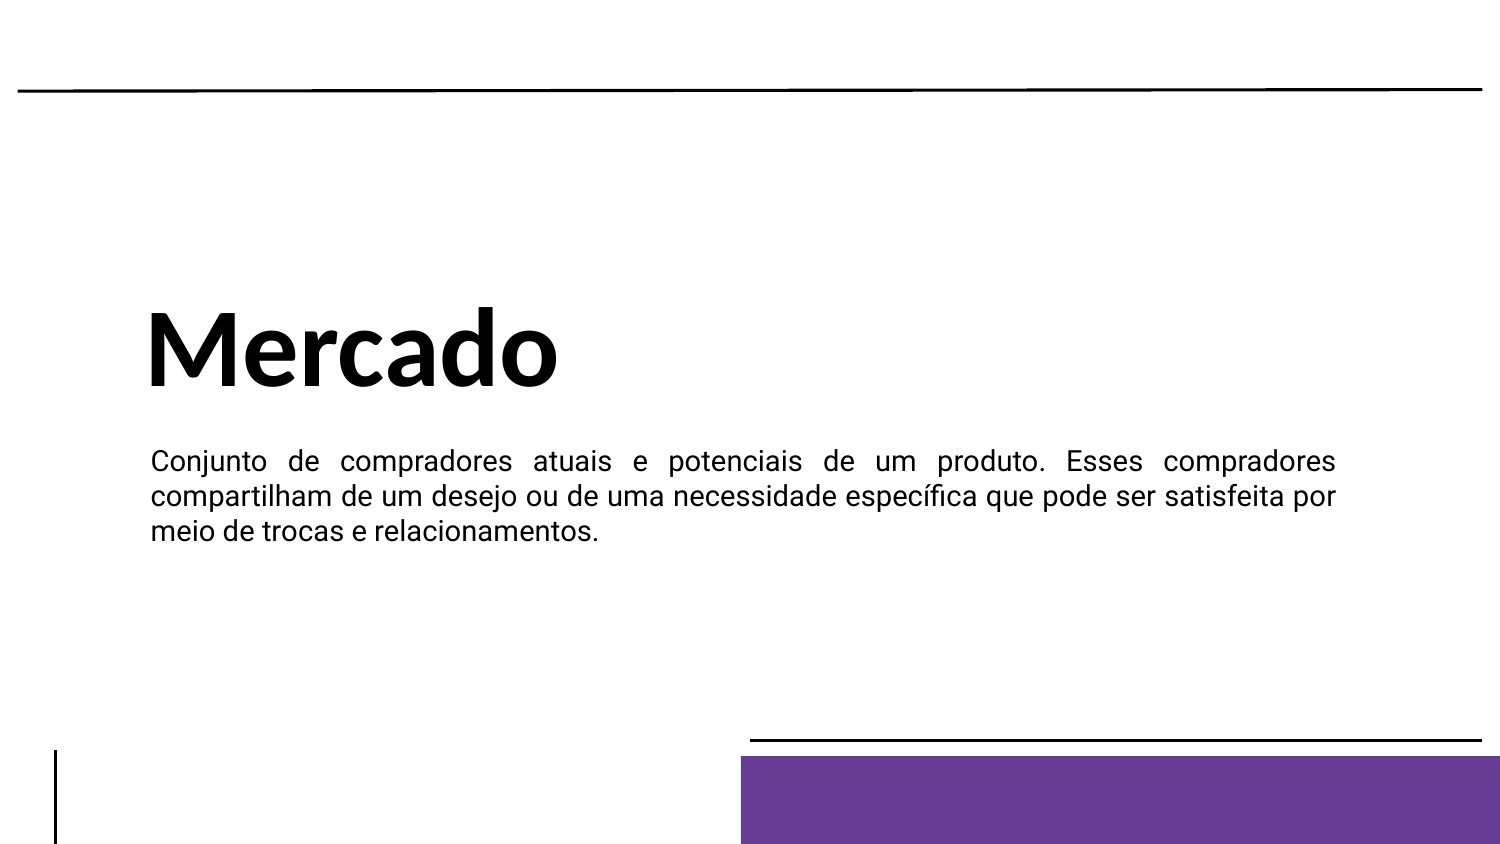

Mercado
Conjunto de compradores atuais e potenciais de um produto. Esses compradores compartilham de um desejo ou de uma necessidade específica que pode ser satisfeita por meio de trocas e relacionamentos.